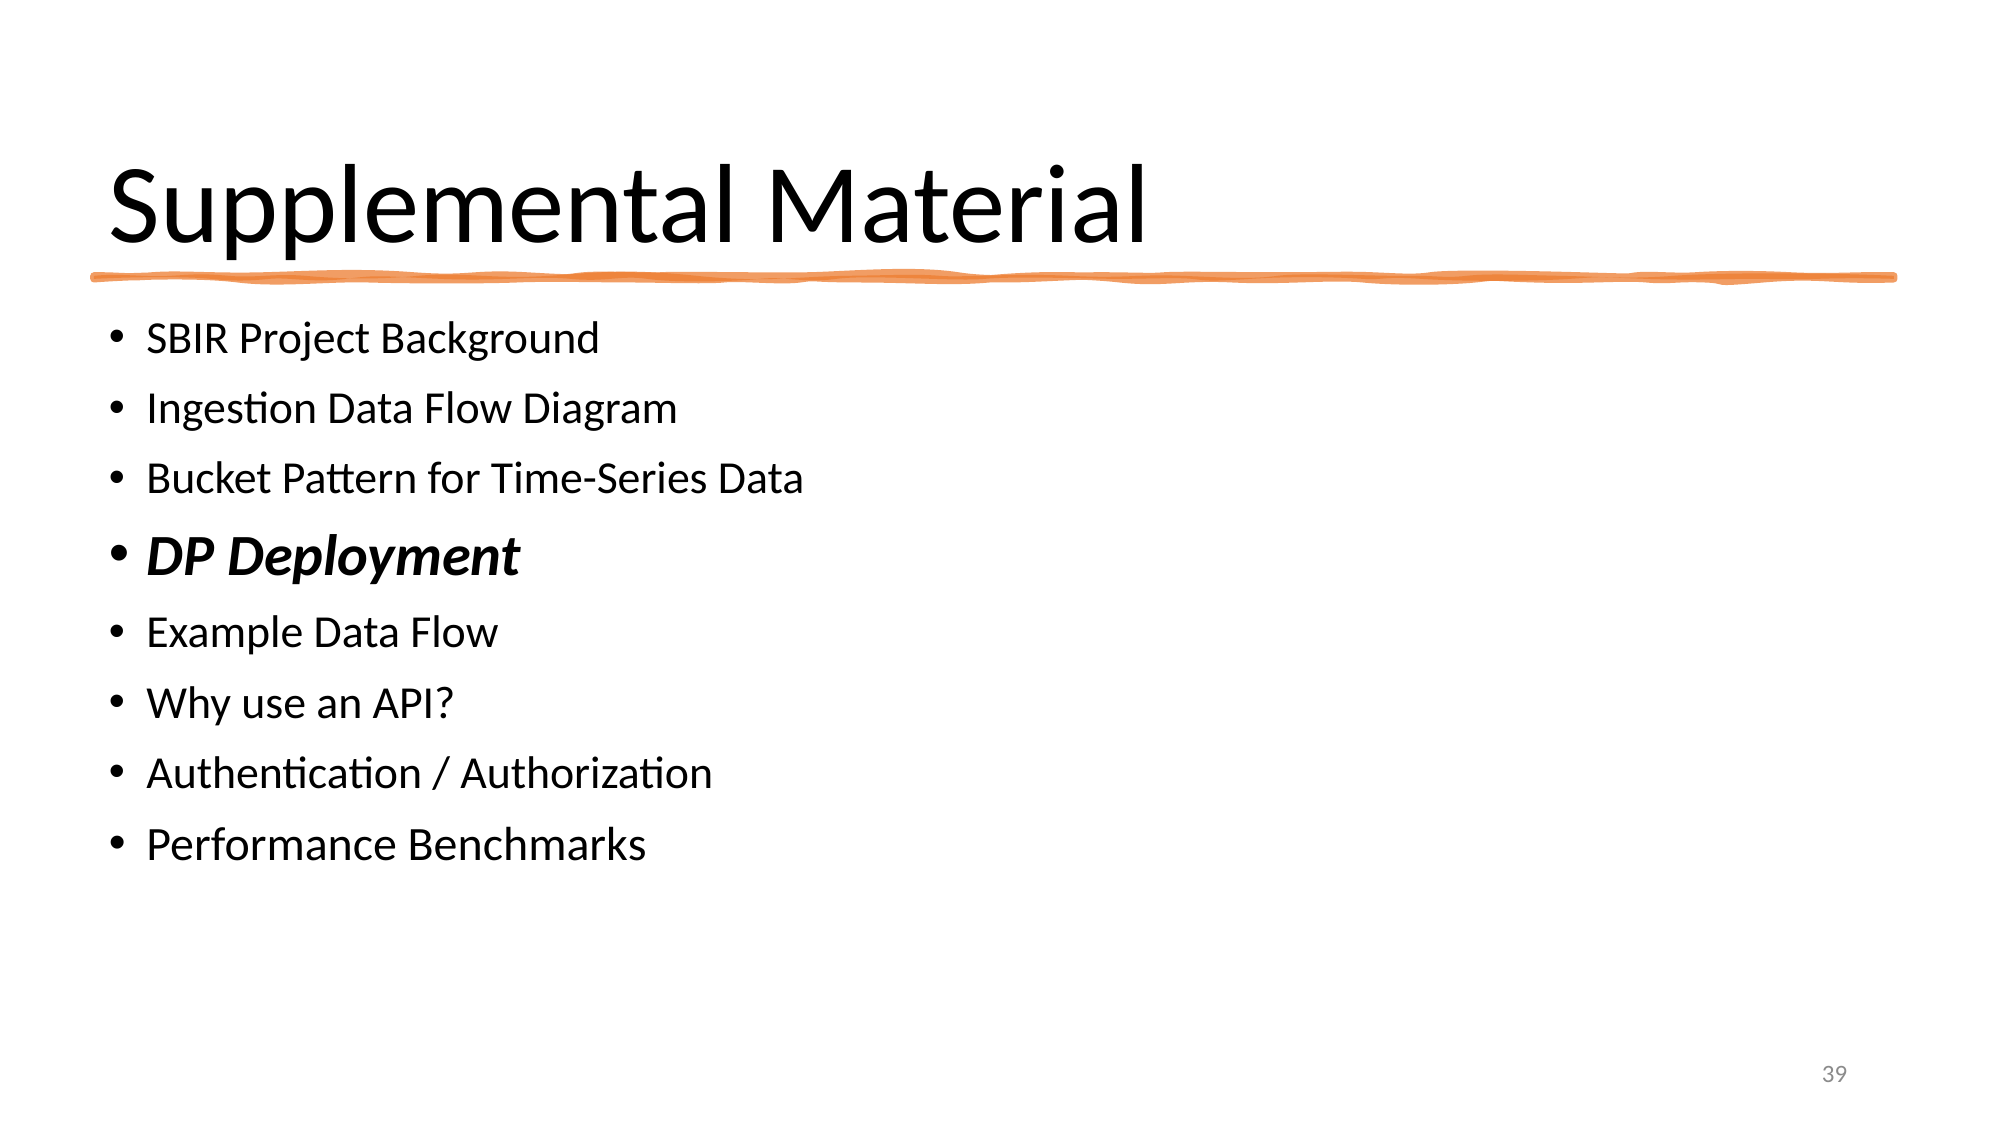

# Supplemental Material

SBIR Project Background
Ingestion Data Flow Diagram
Bucket Pattern for Time-Series Data
DP Deployment
Example Data Flow
Why use an API?
Authentication / Authorization
Performance Benchmarks
39